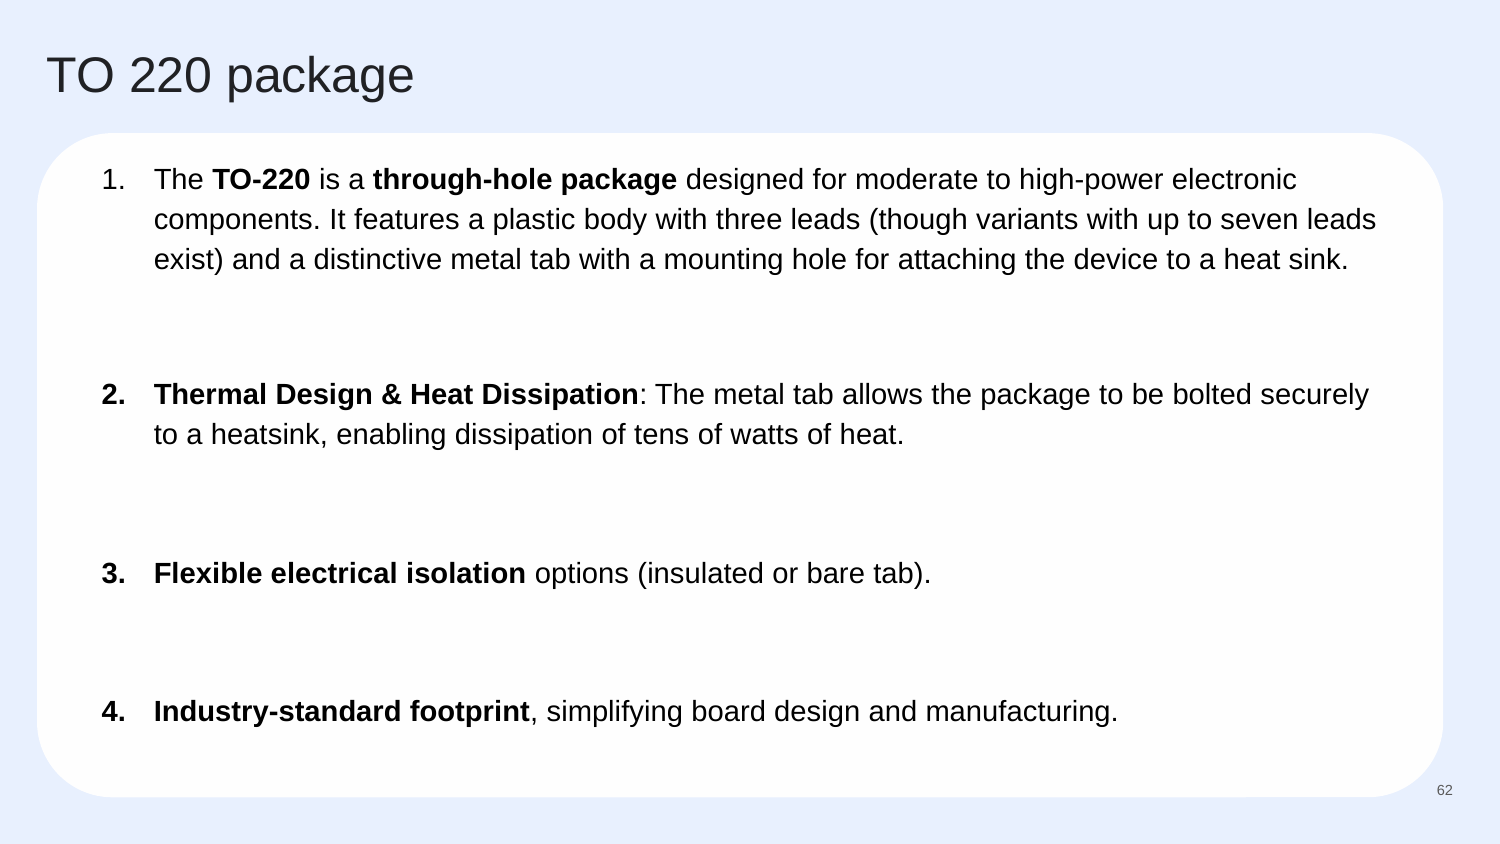

# TO 220 package

The TO‑220 is a through-hole package designed for moderate to high-power electronic components. It features a plastic body with three leads (though variants with up to seven leads exist) and a distinctive metal tab with a mounting hole for attaching the device to a heat sink.

Thermal Design & Heat Dissipation: The metal tab allows the package to be bolted securely to a heatsink, enabling dissipation of tens of watts of heat.

Flexible electrical isolation options (insulated or bare tab).

Industry-standard footprint, simplifying board design and manufacturing.

62